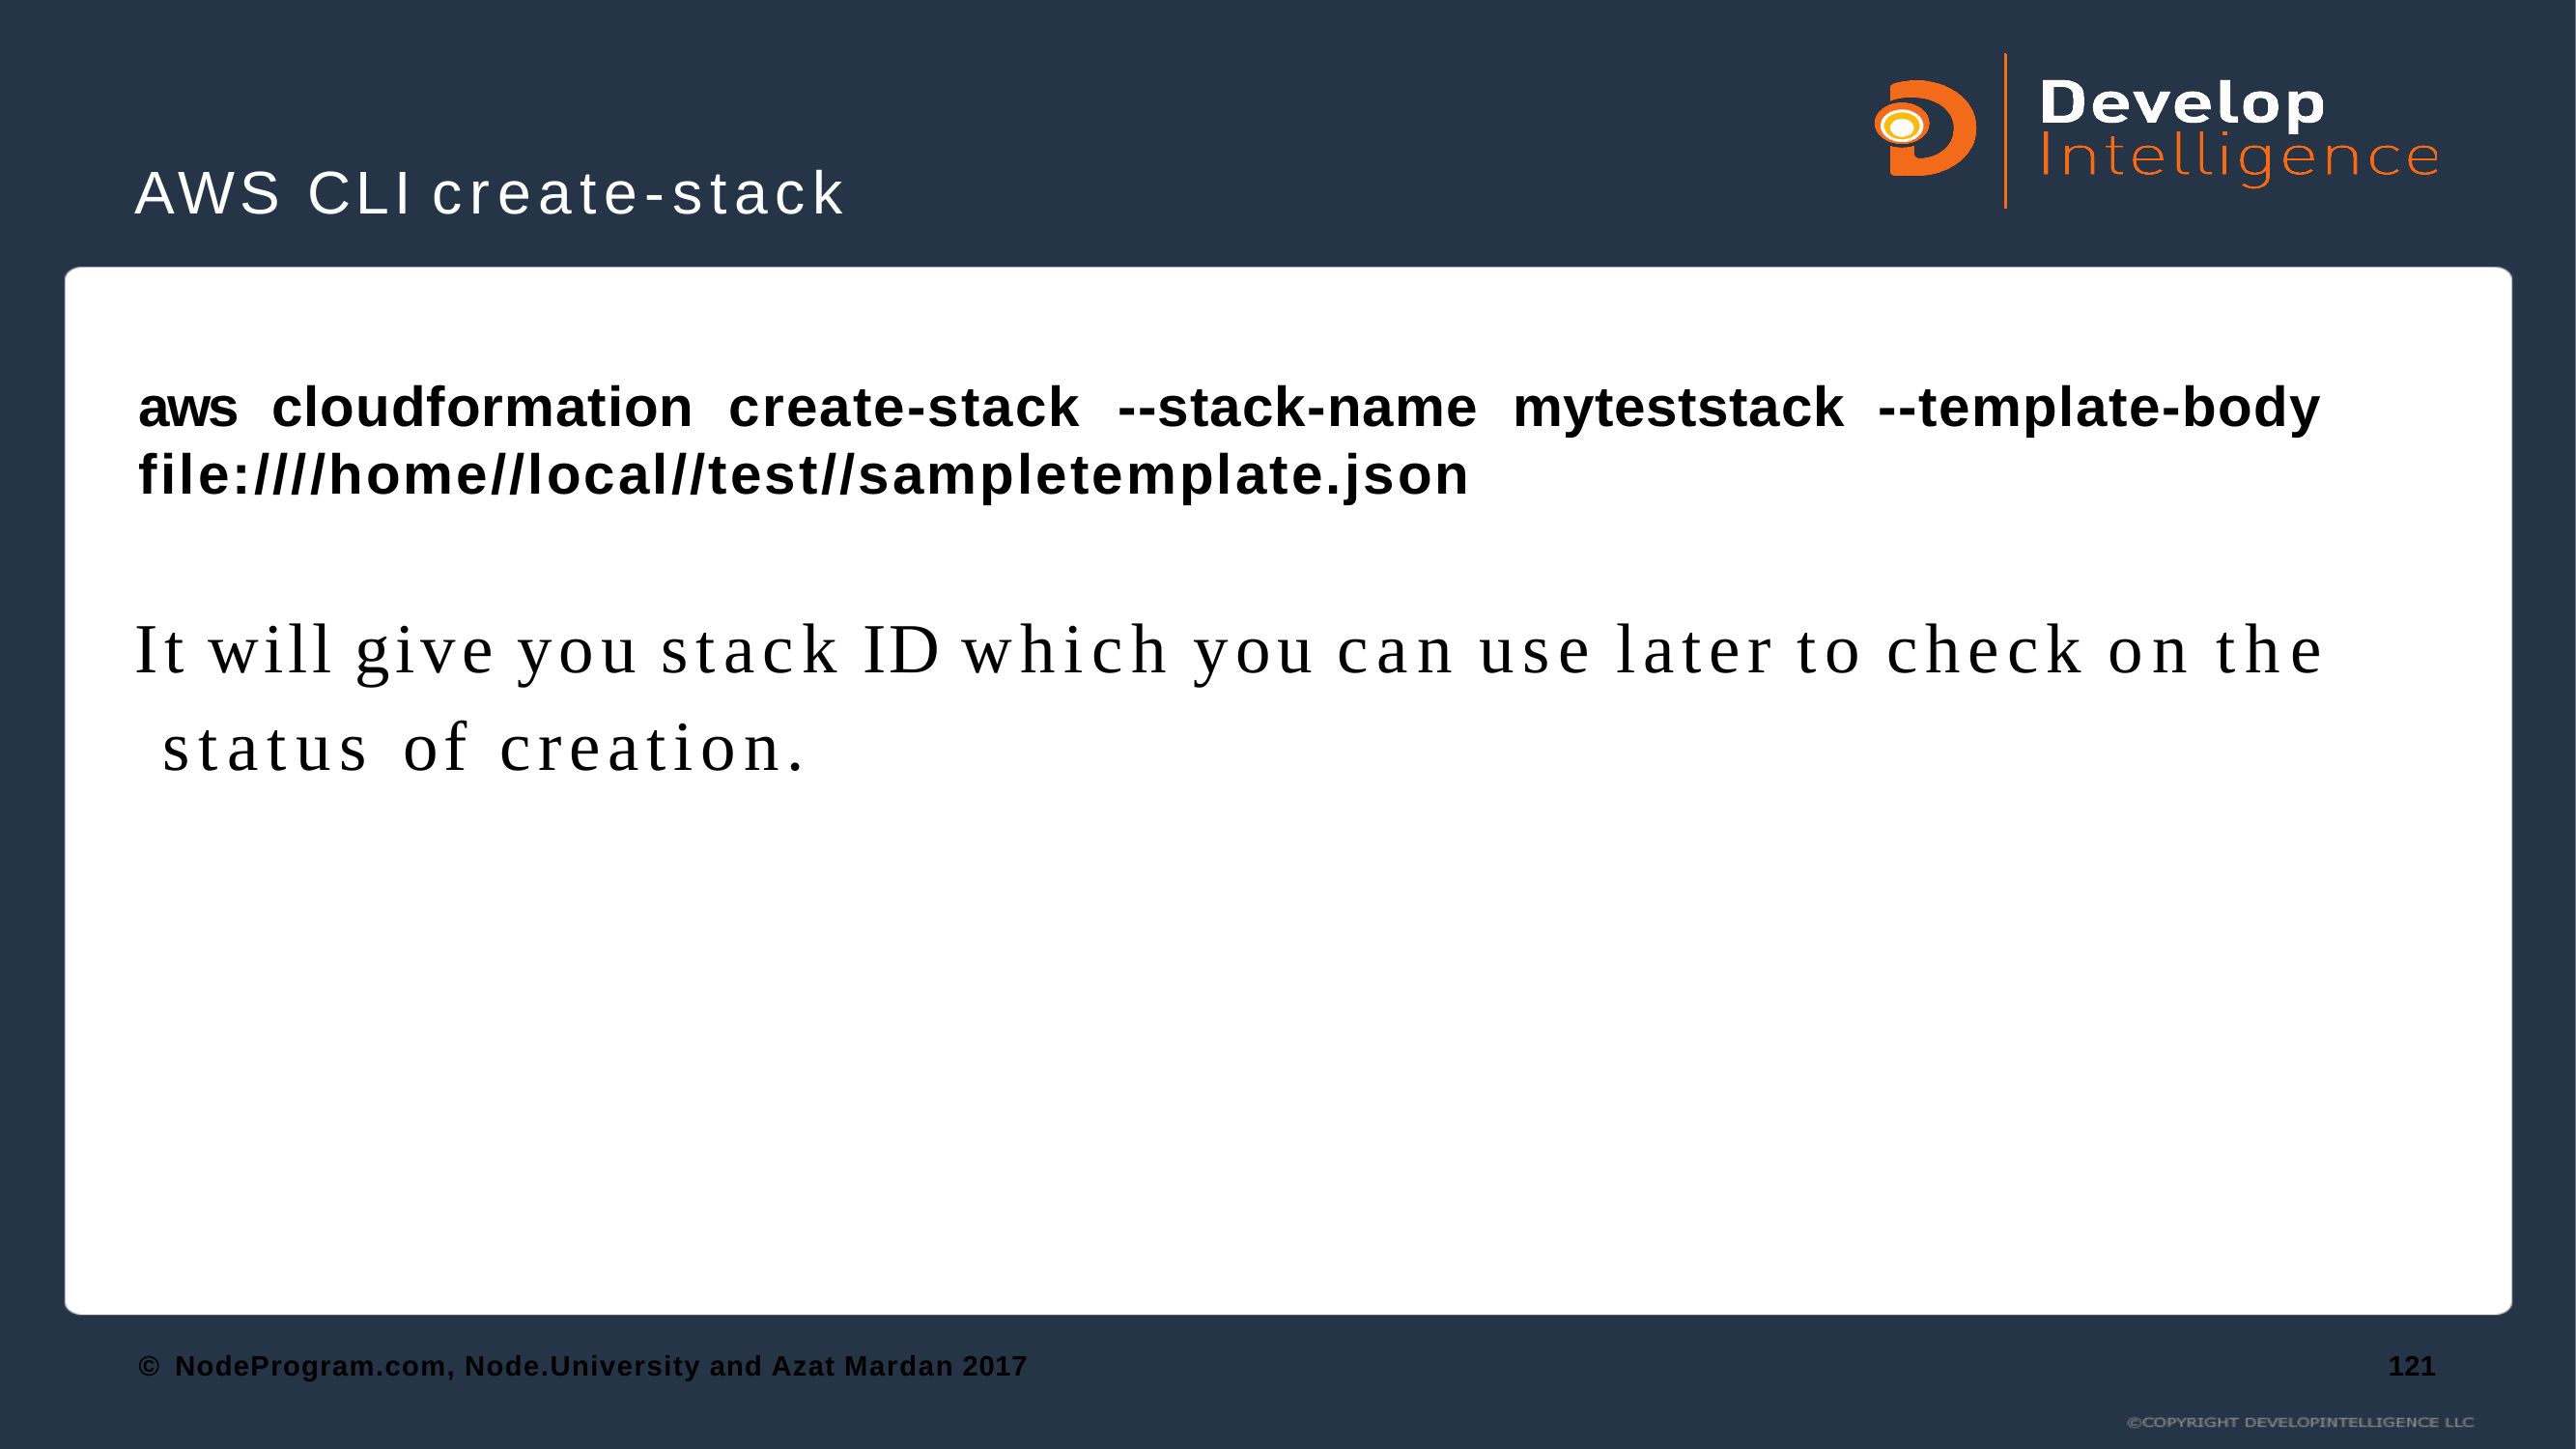

# AWS CLI create-stack
aws  cloudformation  create-stack  --stack-name  myteststack  --template-body file:////home//local//test//sampletemplate.json
It will give you stack ID which you can use later to check on the  status of  creation.
© NodeProgram.com, Node.University and Azat Mardan 2017
121